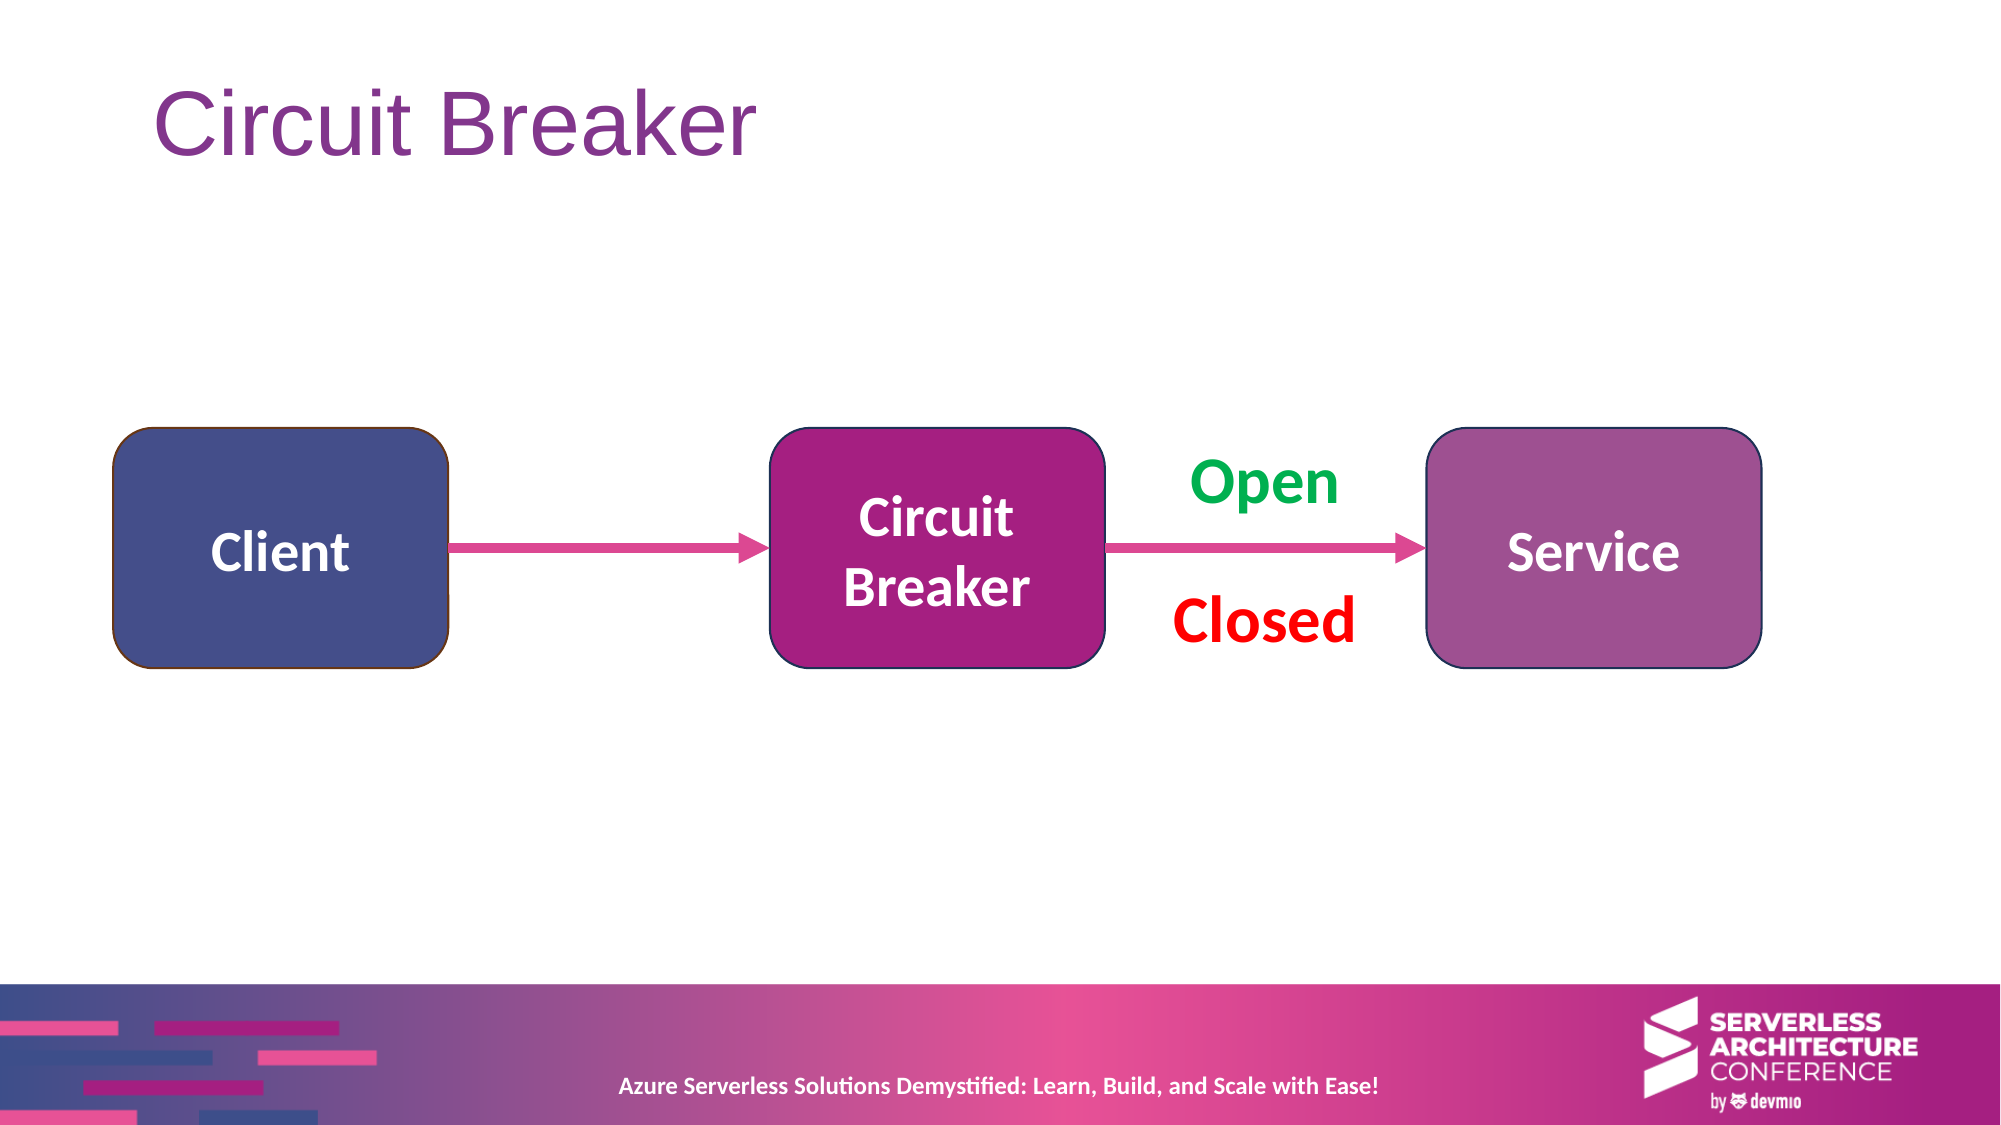

# Circuit Breaker
Client
Circuit Breaker
Service
Open
Closed